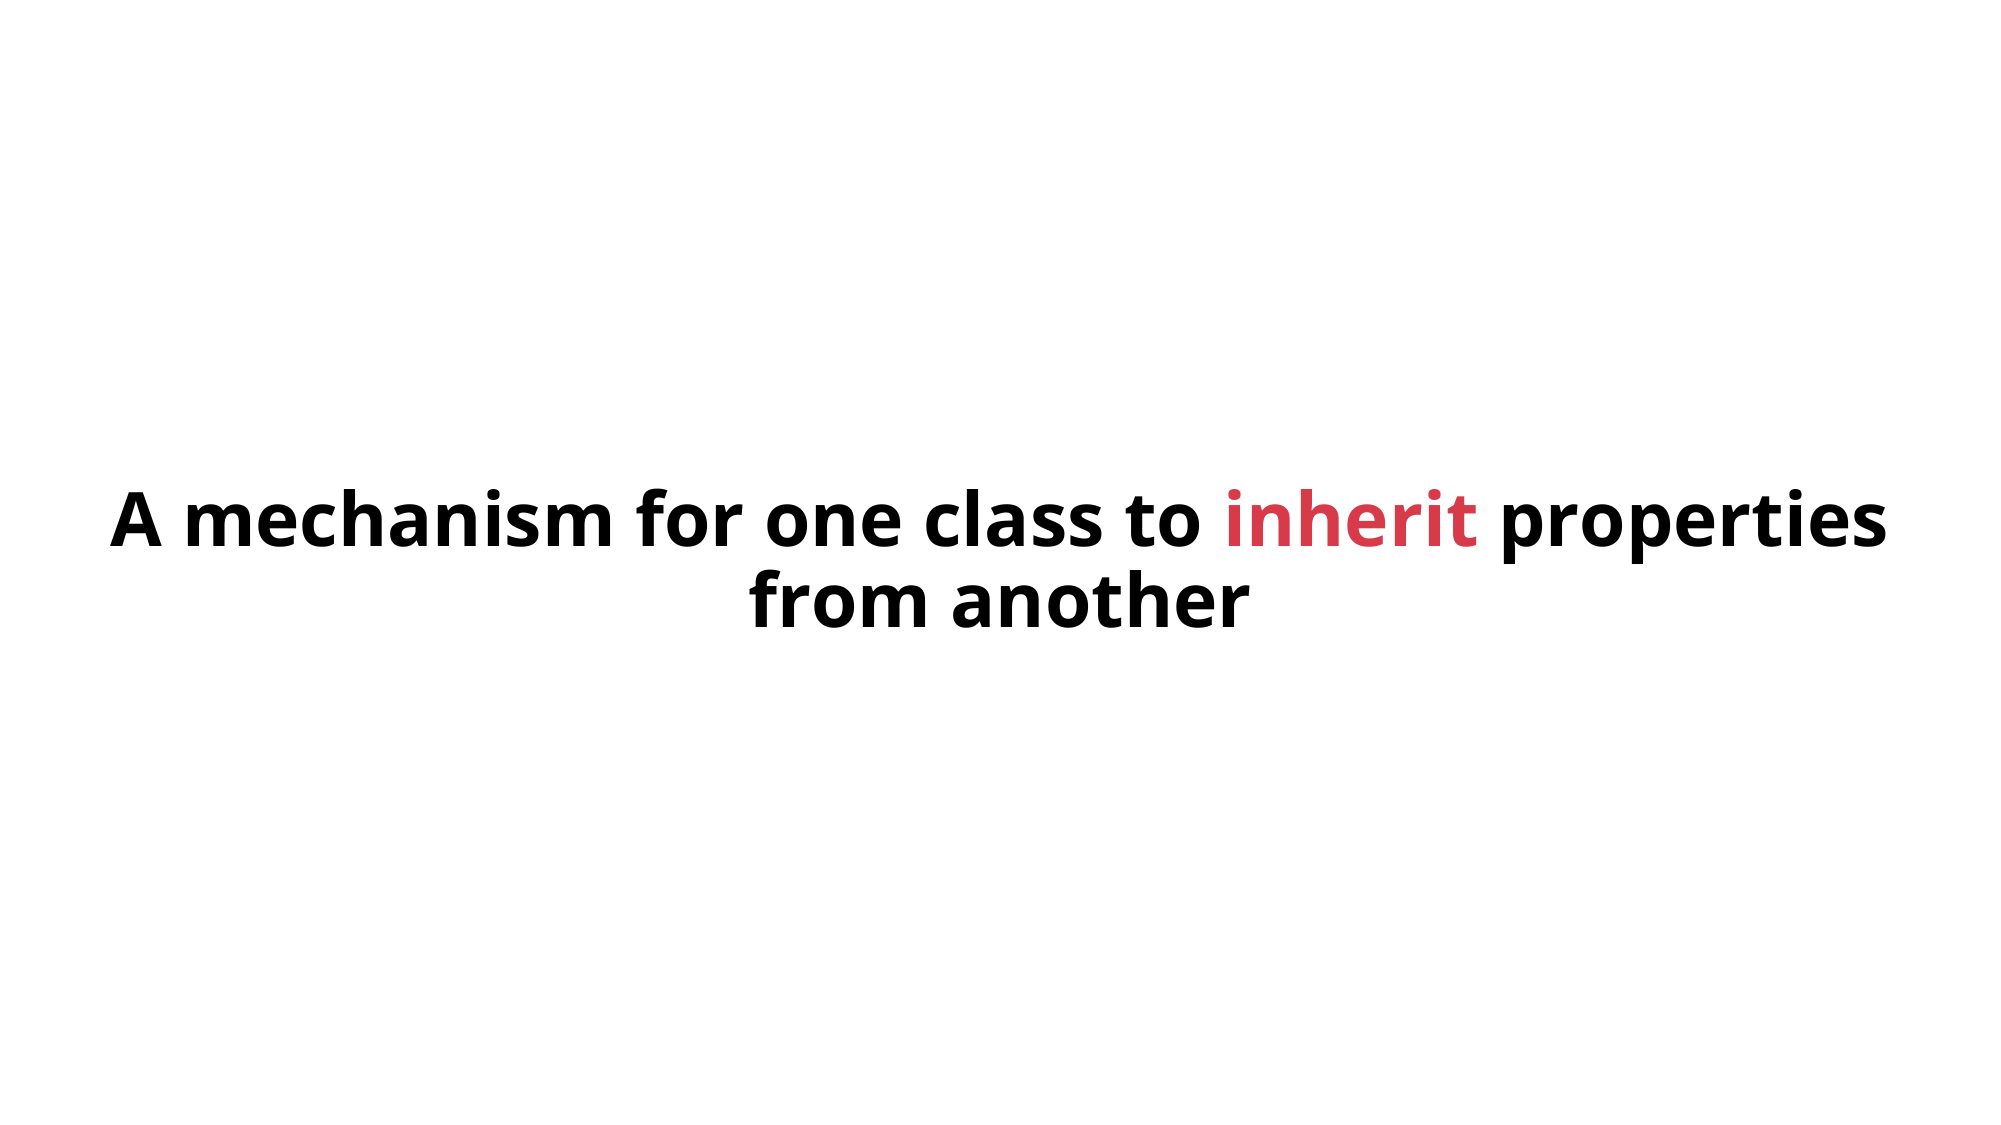

# A mechanism for one class to inherit properties from another